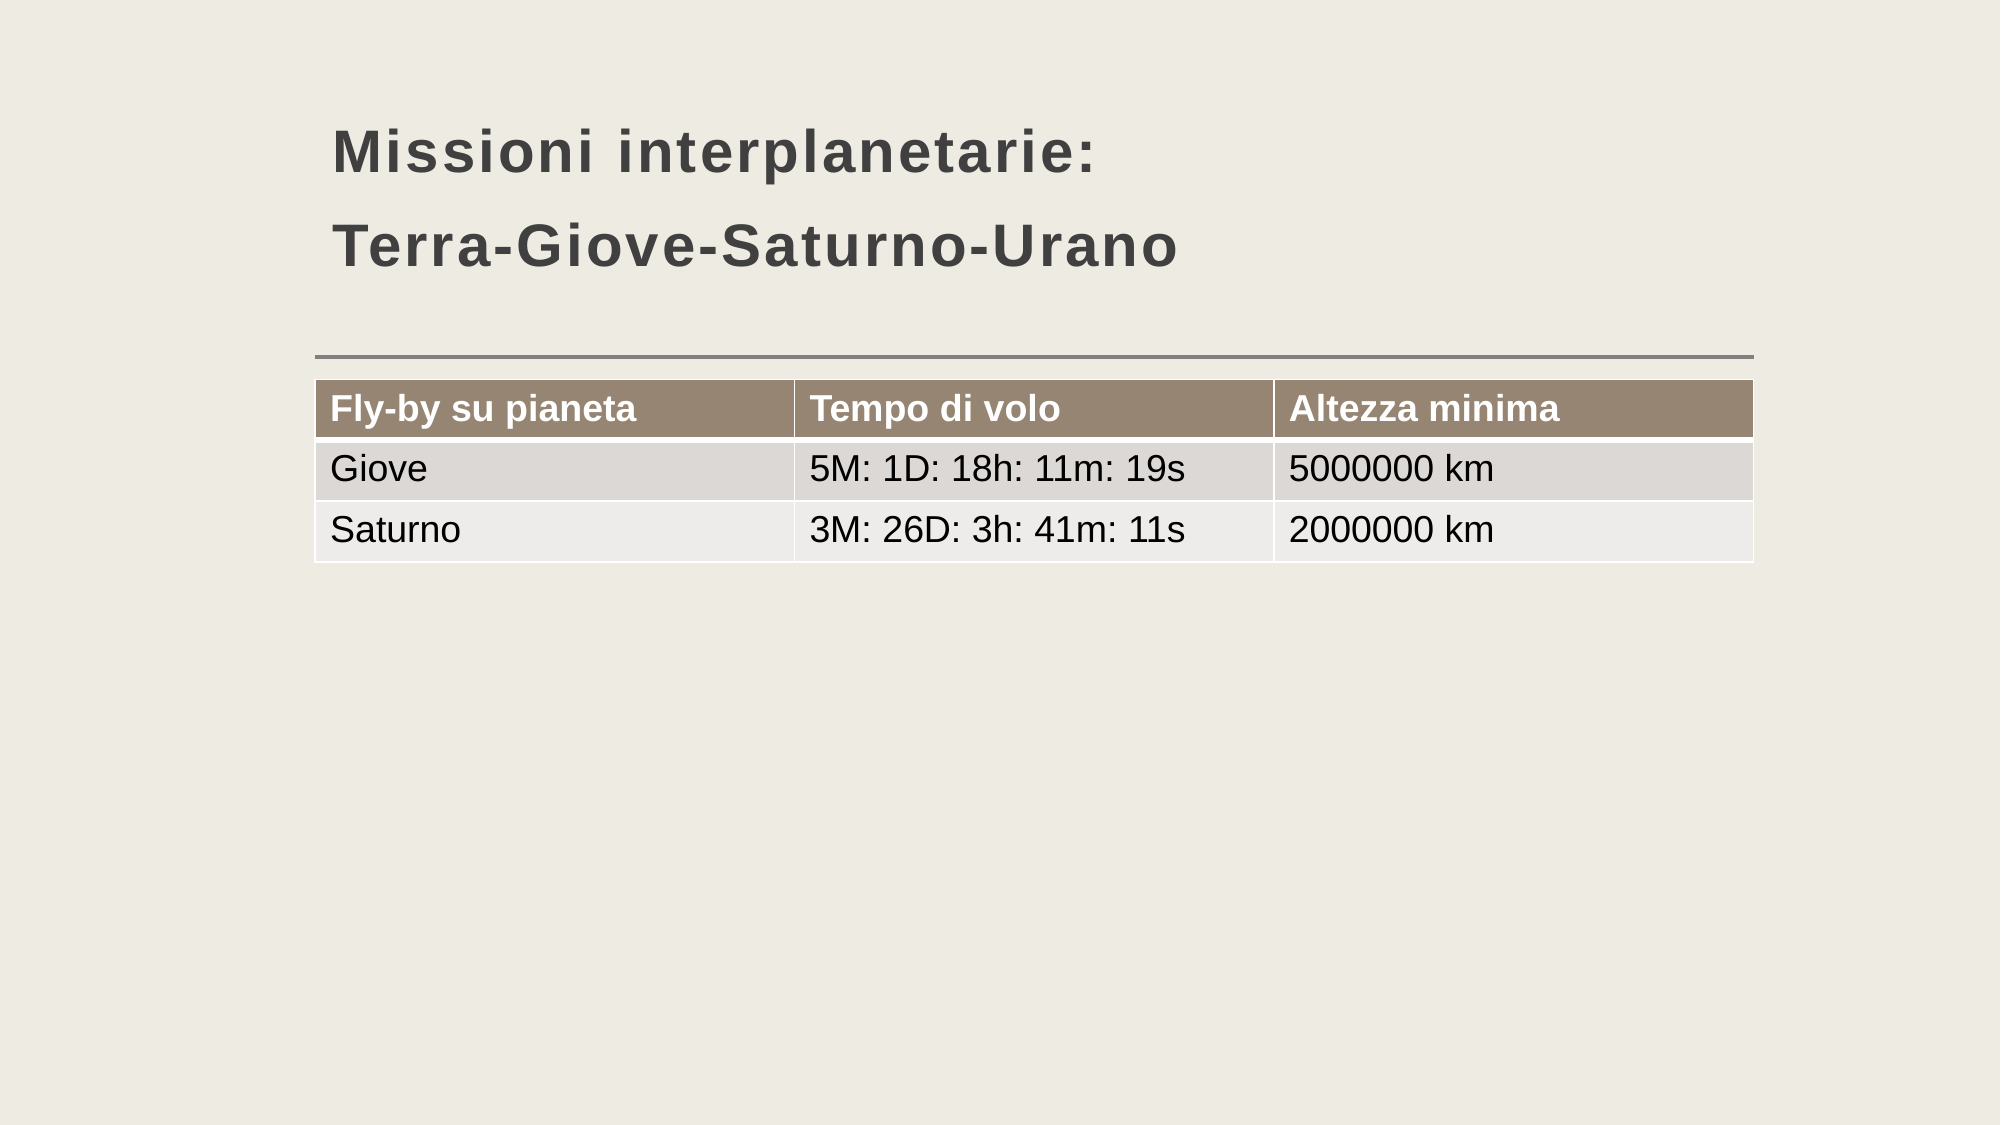

# Missioni interplanetarie: Terra-Giove-Saturno-Urano
|  |  |  |
| --- | --- | --- |
|  |  |  |
| Fly-by su pianeta | Tempo di volo | Altezza minima |
| --- | --- | --- |
| Giove | 5M: 1D: 18h: 11m: 19s | 5000000 km |
| Saturno | 3M: 26D: 3h: 41m: 11s | 2000000 km |